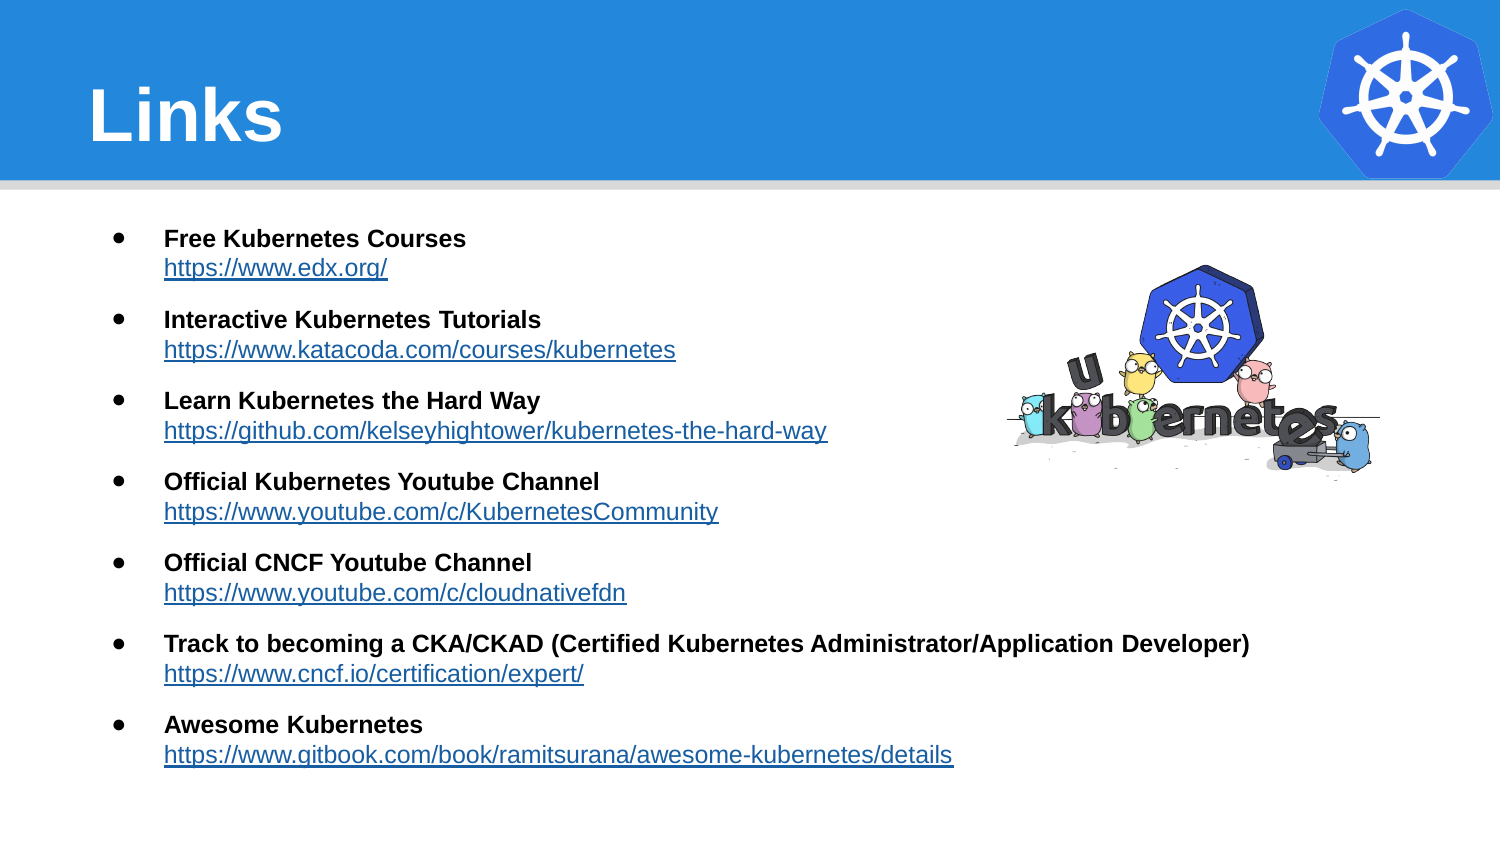

# Links
Free Kubernetes Courses
https://www.edx.org/
Interactive Kubernetes Tutorials
https://www.katacoda.com/courses/kubernetes
Learn Kubernetes the Hard Way
https://github.com/kelseyhightower/kubernetes-the-hard-way
Official Kubernetes Youtube Channel
https://www.youtube.com/c/KubernetesCommunity
Official CNCF Youtube Channel
https://www.youtube.com/c/cloudnativefdn
Track to becoming a CKA/CKAD (Certified Kubernetes Administrator/Application Developer)
https://www.cncf.io/certification/expert/
Awesome Kubernetes
https://www.gitbook.com/book/ramitsurana/awesome-kubernetes/details